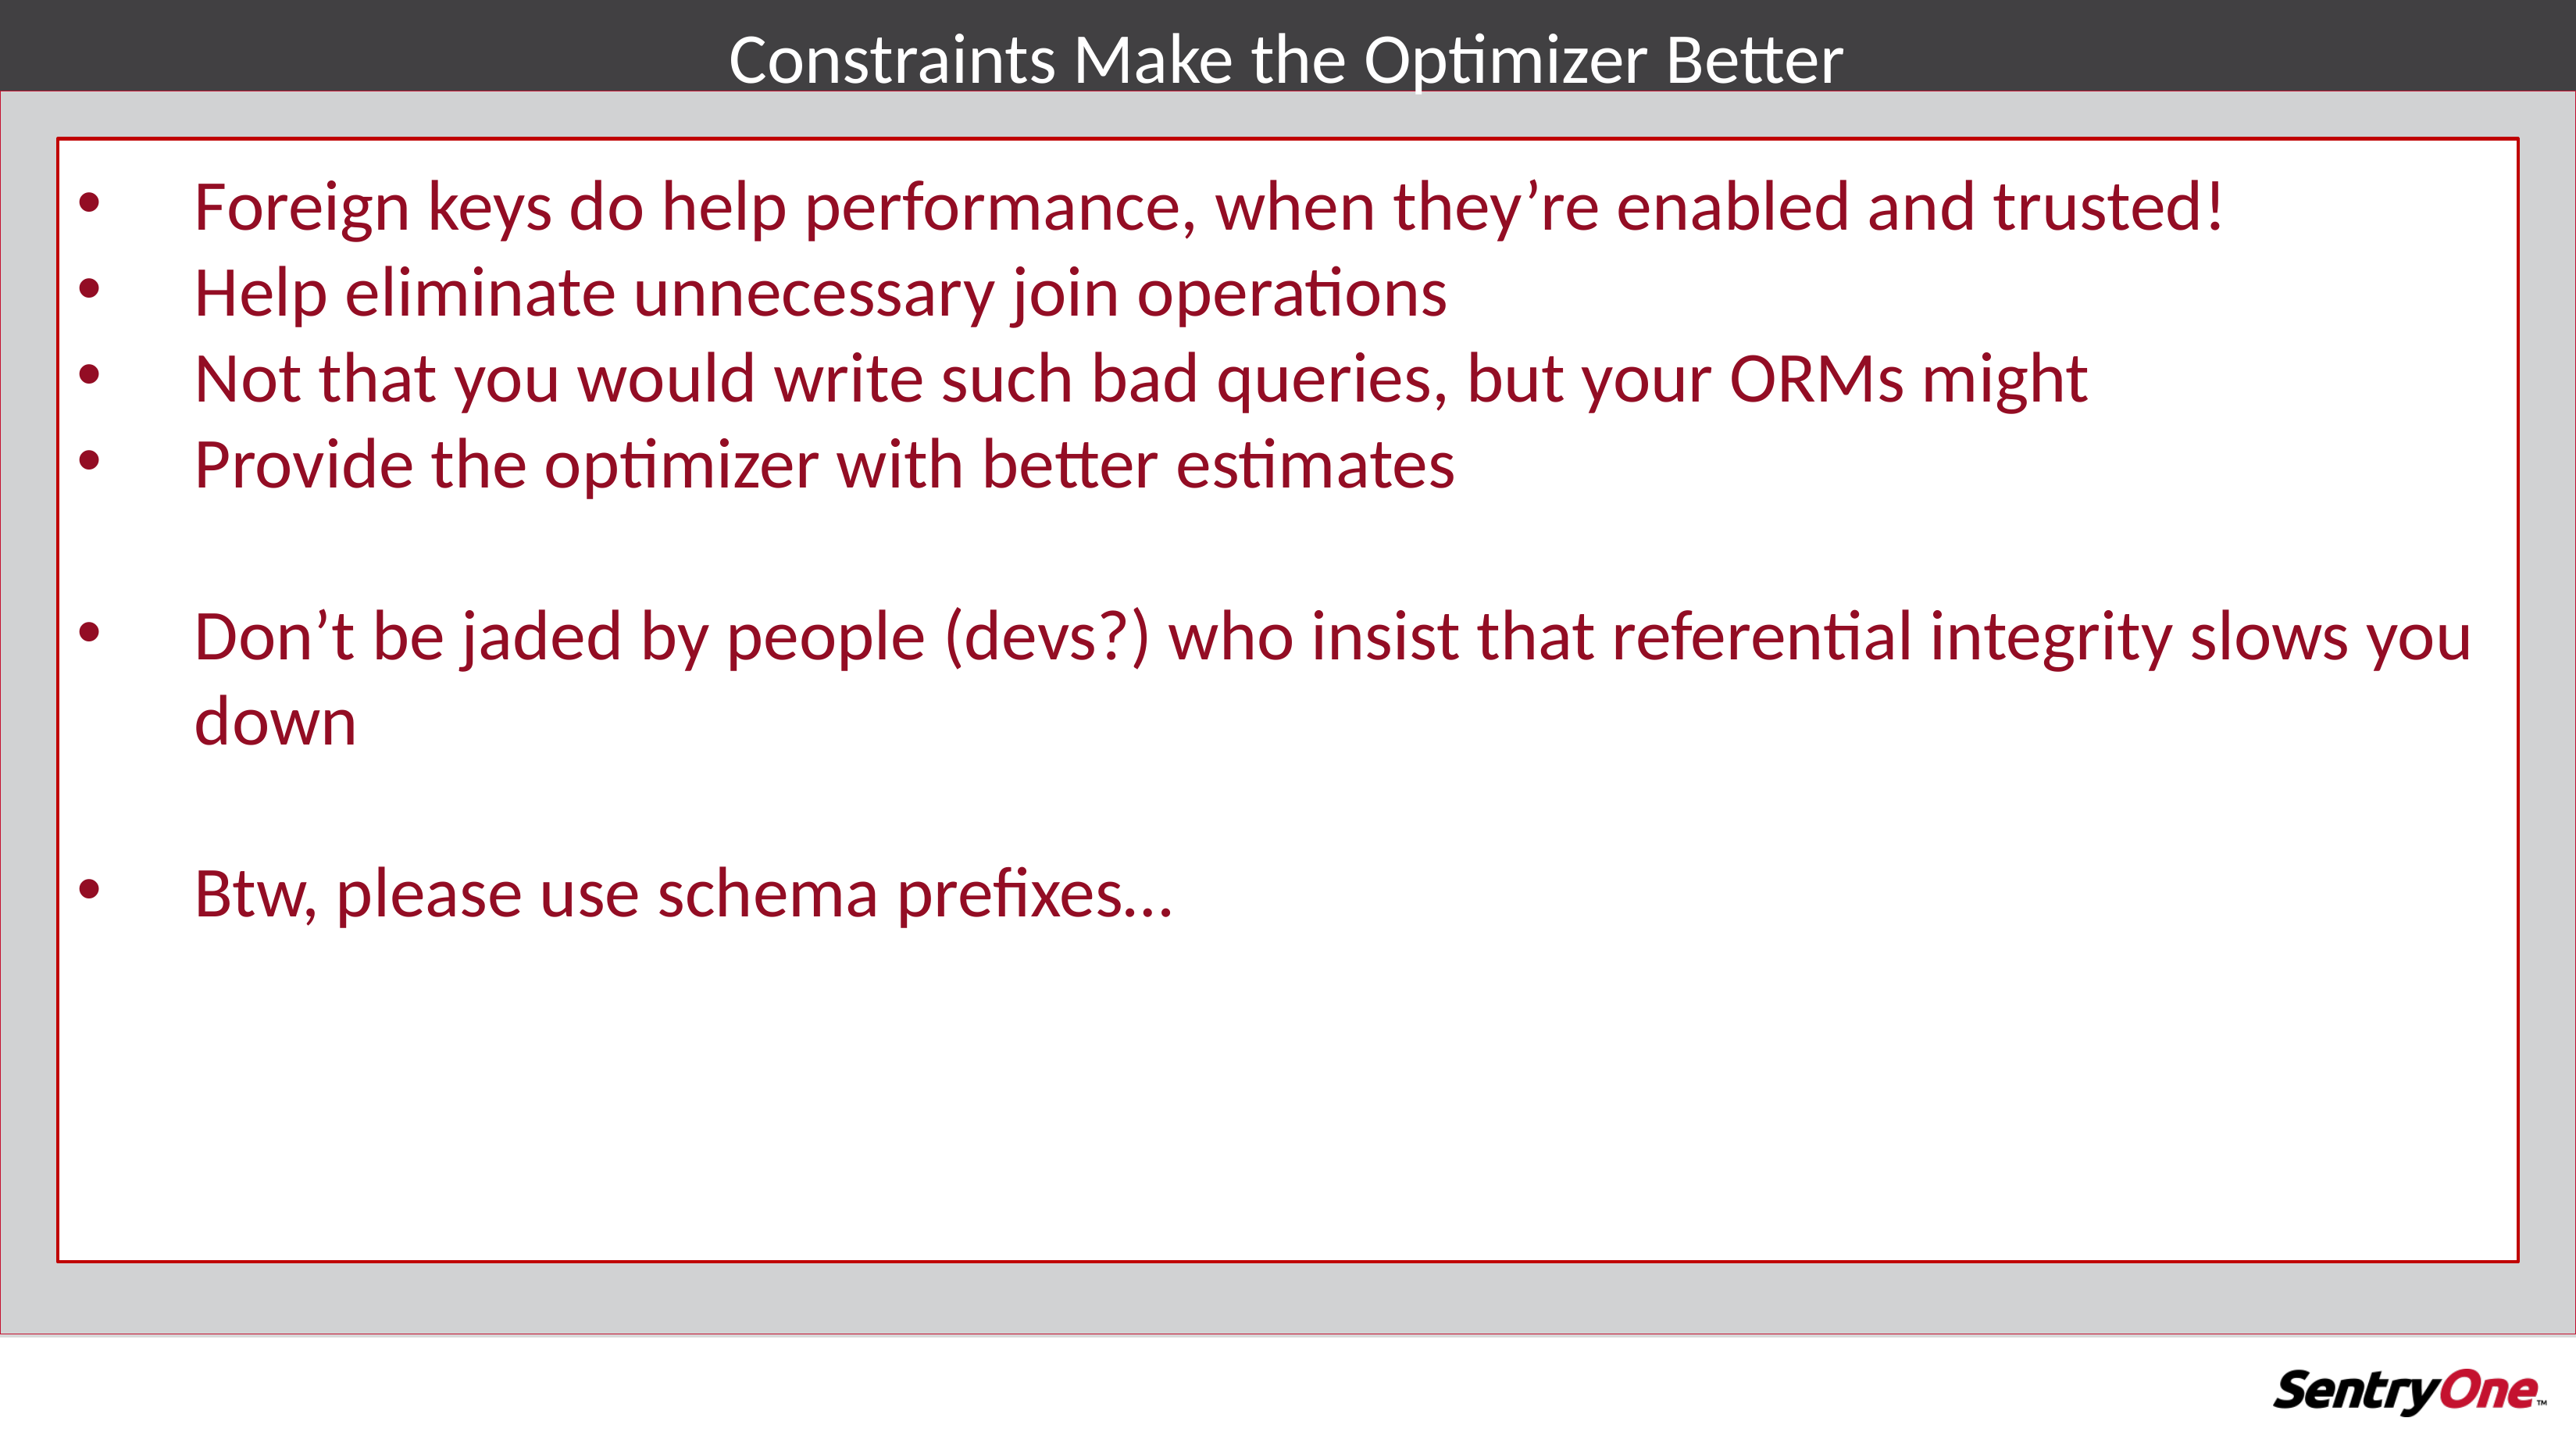

# Constraints Make the Optimizer Better
Foreign keys do help performance, when they’re enabled and trusted!
Help eliminate unnecessary join operations
Not that you would write such bad queries, but your ORMs might
Provide the optimizer with better estimates

Don’t be jaded by people (devs?) who insist that referential integrity slows you down

Btw, please use schema prefixes…